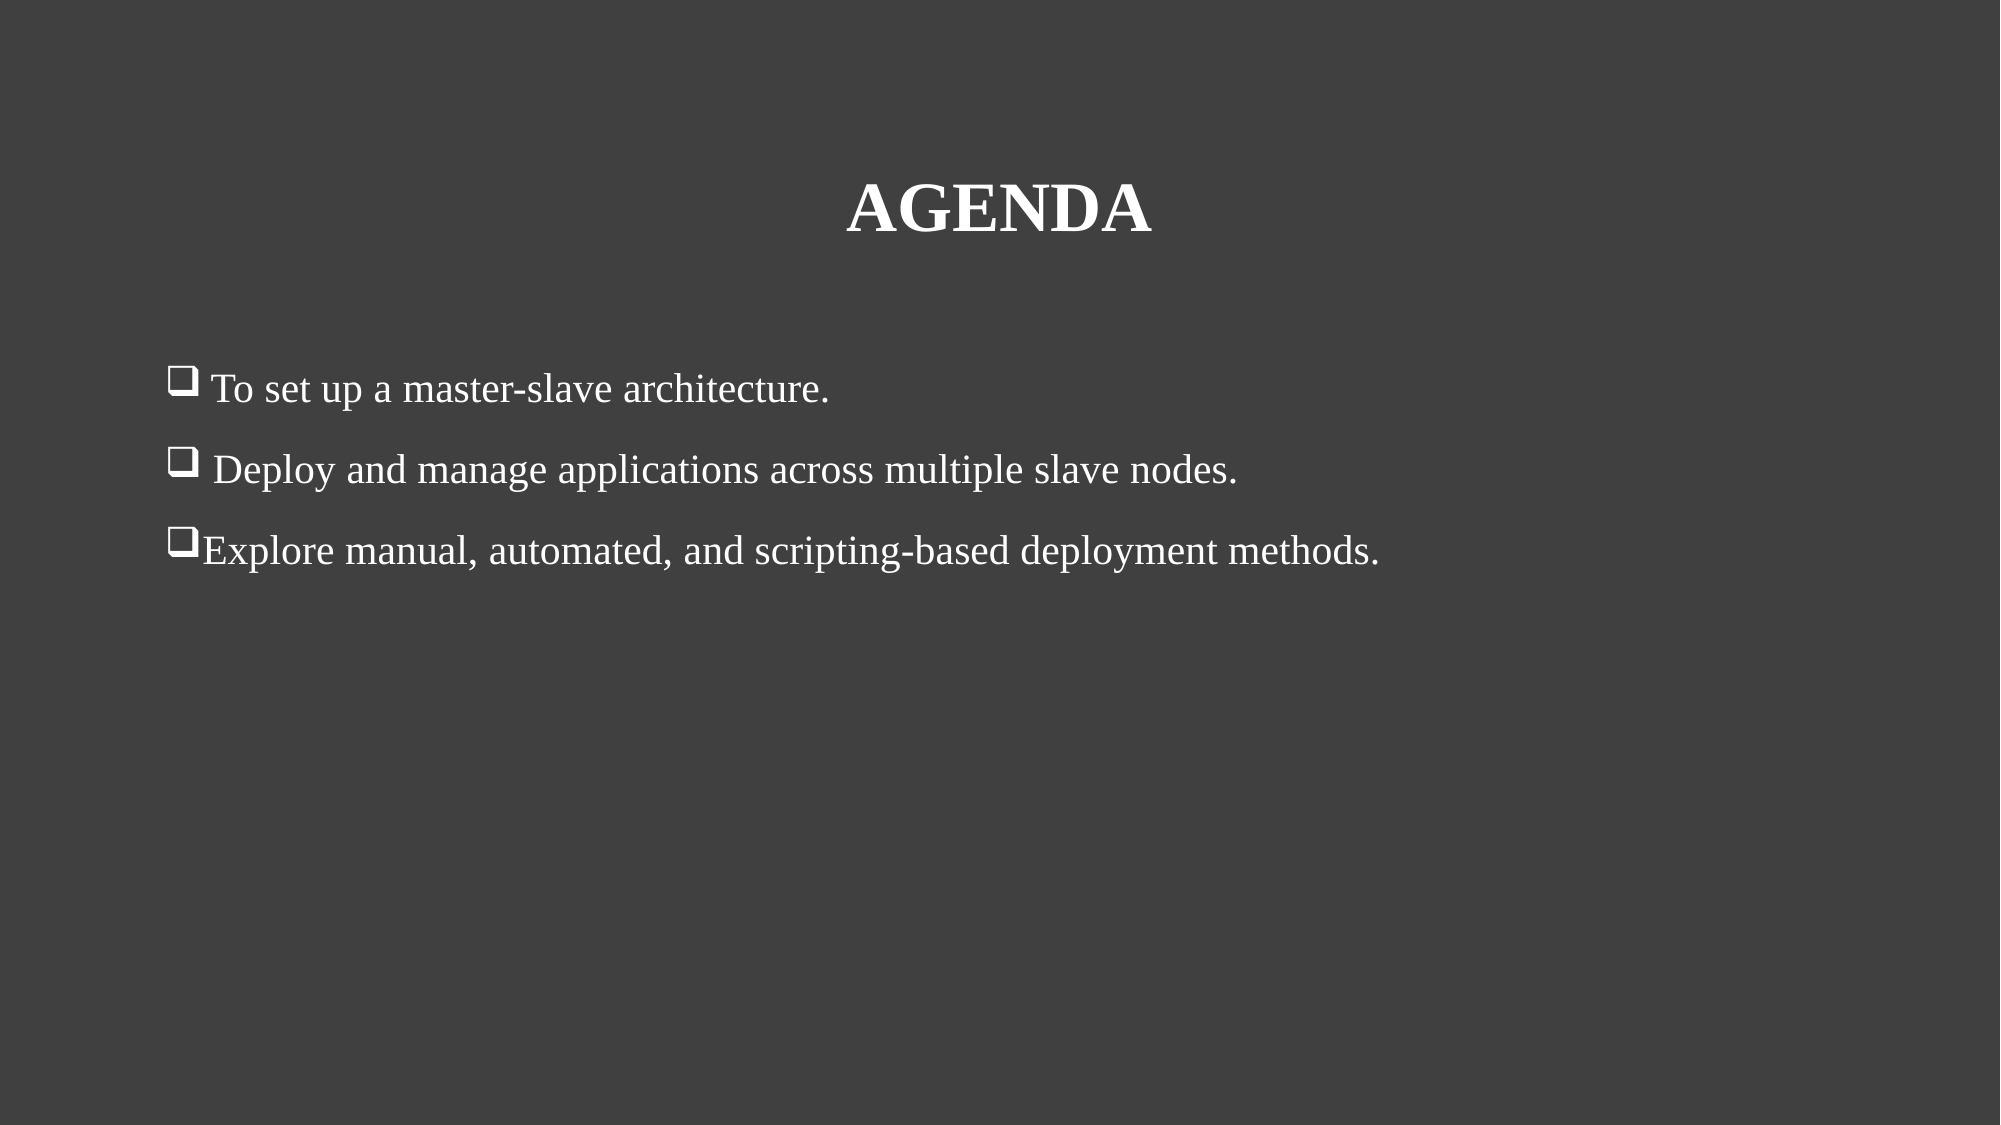

# Agenda
 To set up a master-slave architecture.
 Deploy and manage applications across multiple slave nodes.
Explore manual, automated, and scripting-based deployment methods.